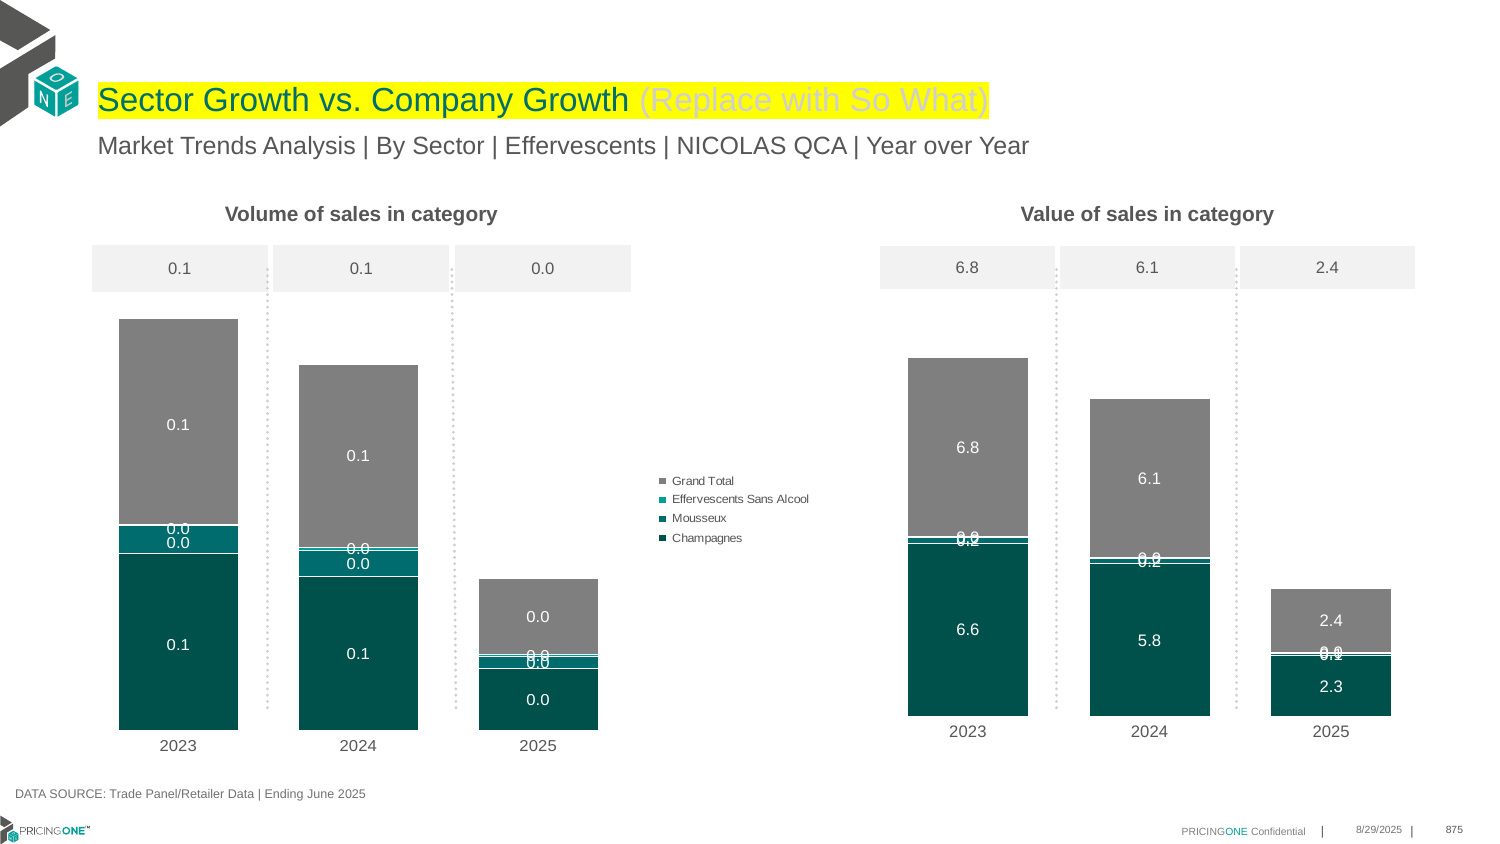

# Sector Growth vs. Company Growth (Replace with So What)
Market Trends Analysis | By Sector | Effervescents | NICOLAS QCA | Year over Year
| Value of sales in category |  |  |
| --- | --- | --- |
| 6.8 | 6.1 | 2.4 |
| Volume of sales in category |  |  |
| --- | --- | --- |
| 0.1 | 0.1 | 0.0 |

### Chart

| Category | Champagnes | Mousseux | Effervescents Sans Alcool | Grand Total |
|---|---|---|---|---|
| 2023 | 6.606907 | 0.221784 | 0.012707 | 6.841398 |
| 2024 | 5.811314 | 0.216162 | 0.039154 | 6.06663 |
| 2025 | 2.307921 | 0.101185 | 0.031718 | 2.440824 |

### Chart

| Category | Champagnes | Mousseux | Effervescents Sans Alcool | Grand Total |
|---|---|---|---|---|
| 2023 | 0.102407 | 0.015636 | 0.000682 | 0.118725 |
| 2024 | 0.089082 | 0.015072 | 0.00154 | 0.105694 |
| 2025 | 0.035819 | 0.006874 | 0.001153 | 0.043846 |
DATA SOURCE: Trade Panel/Retailer Data | Ending June 2025

8/29/2025
875